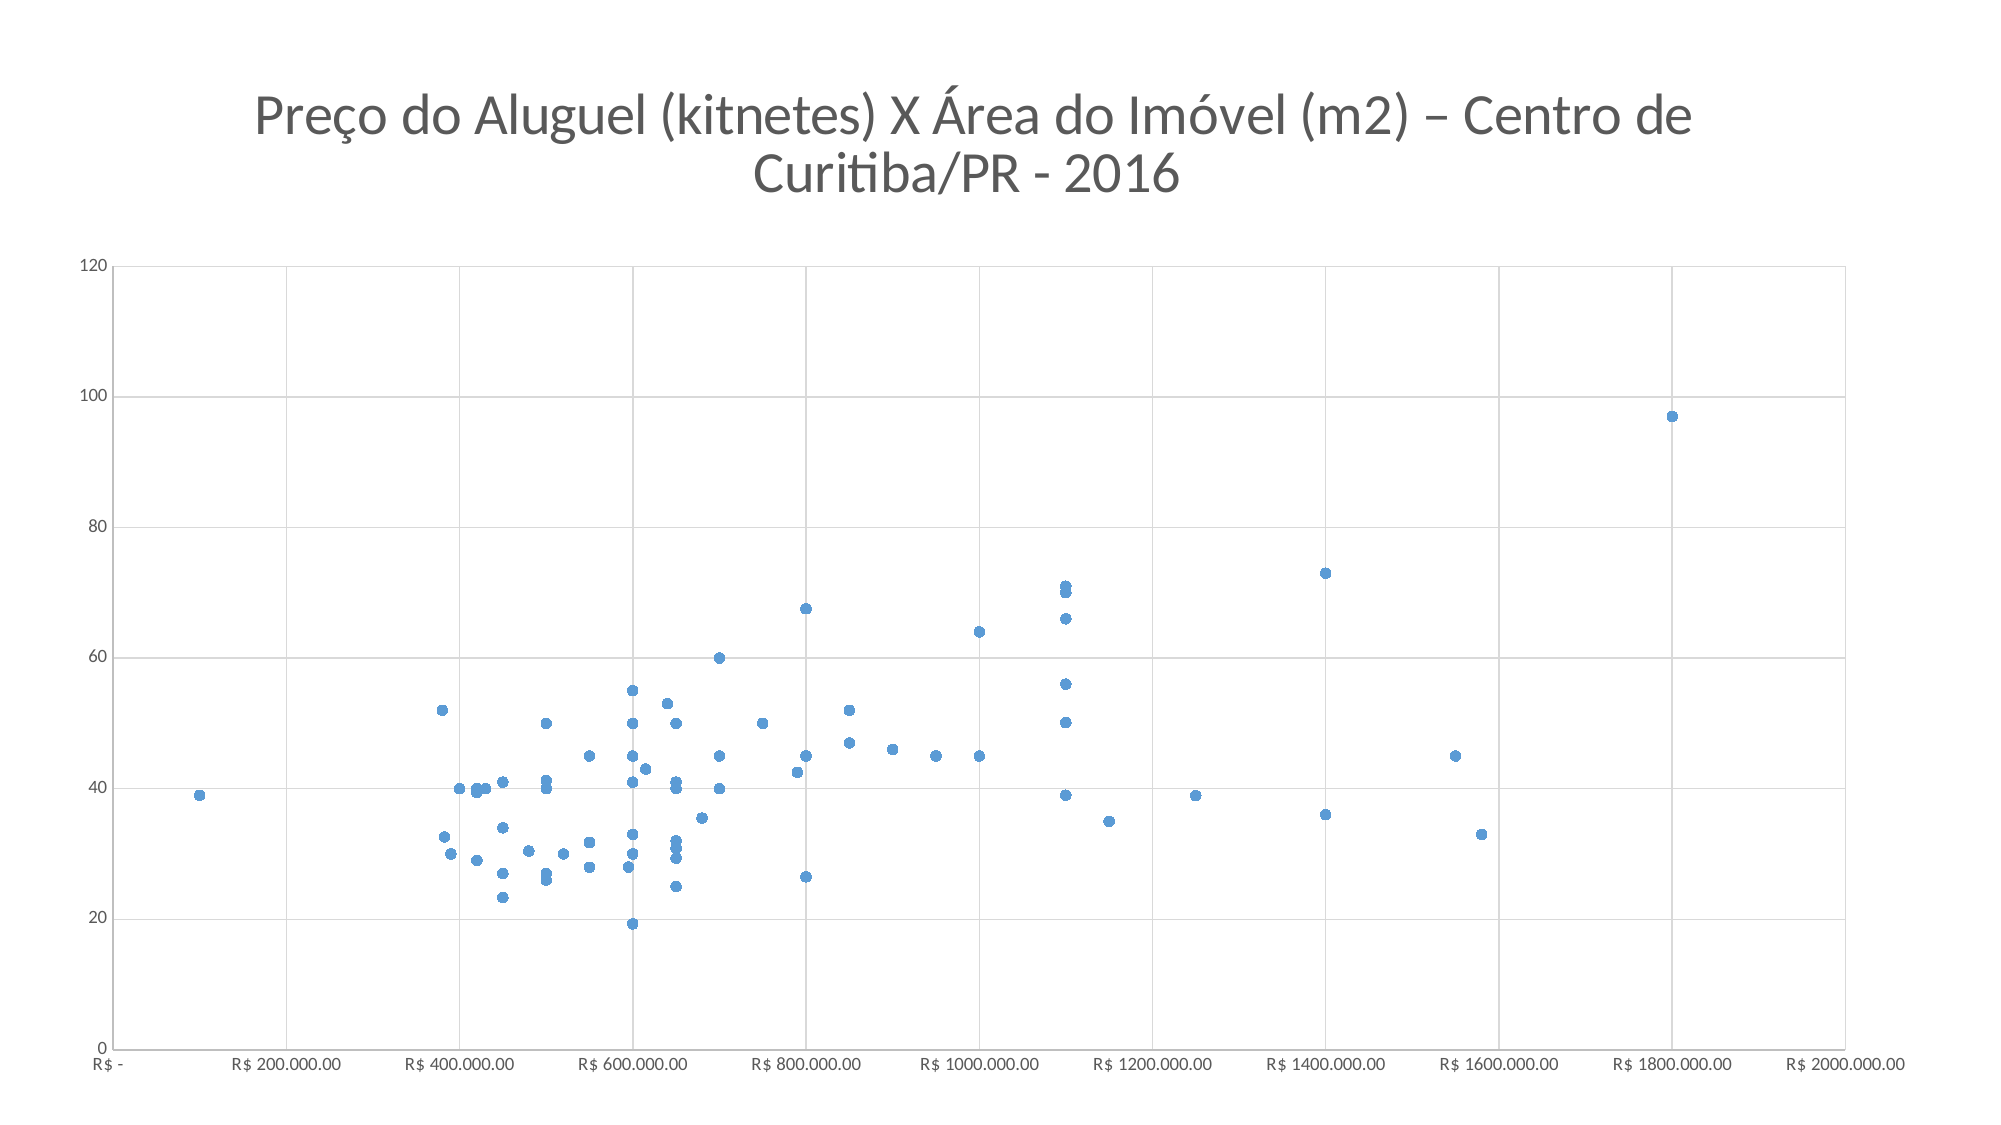

### Chart: Preço do Aluguel (kitnetes) X Área do Imóvel (m2) – Centro de Curitiba/PR - 2016

| Category |  |
|---|---|